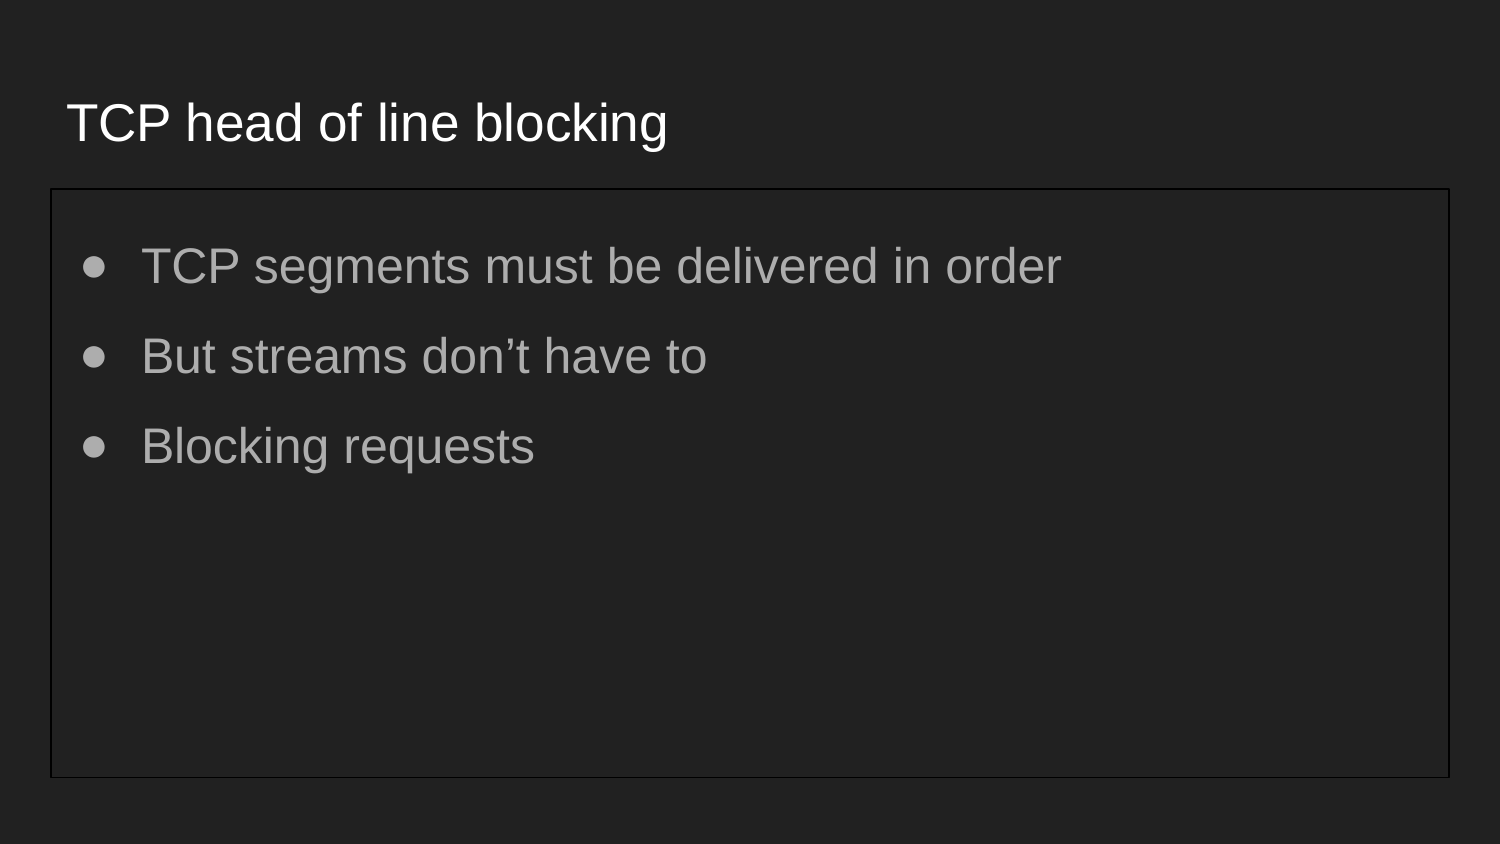

# TCP head of line blocking
TCP segments must be delivered in order
But streams don’t have to
Blocking requests